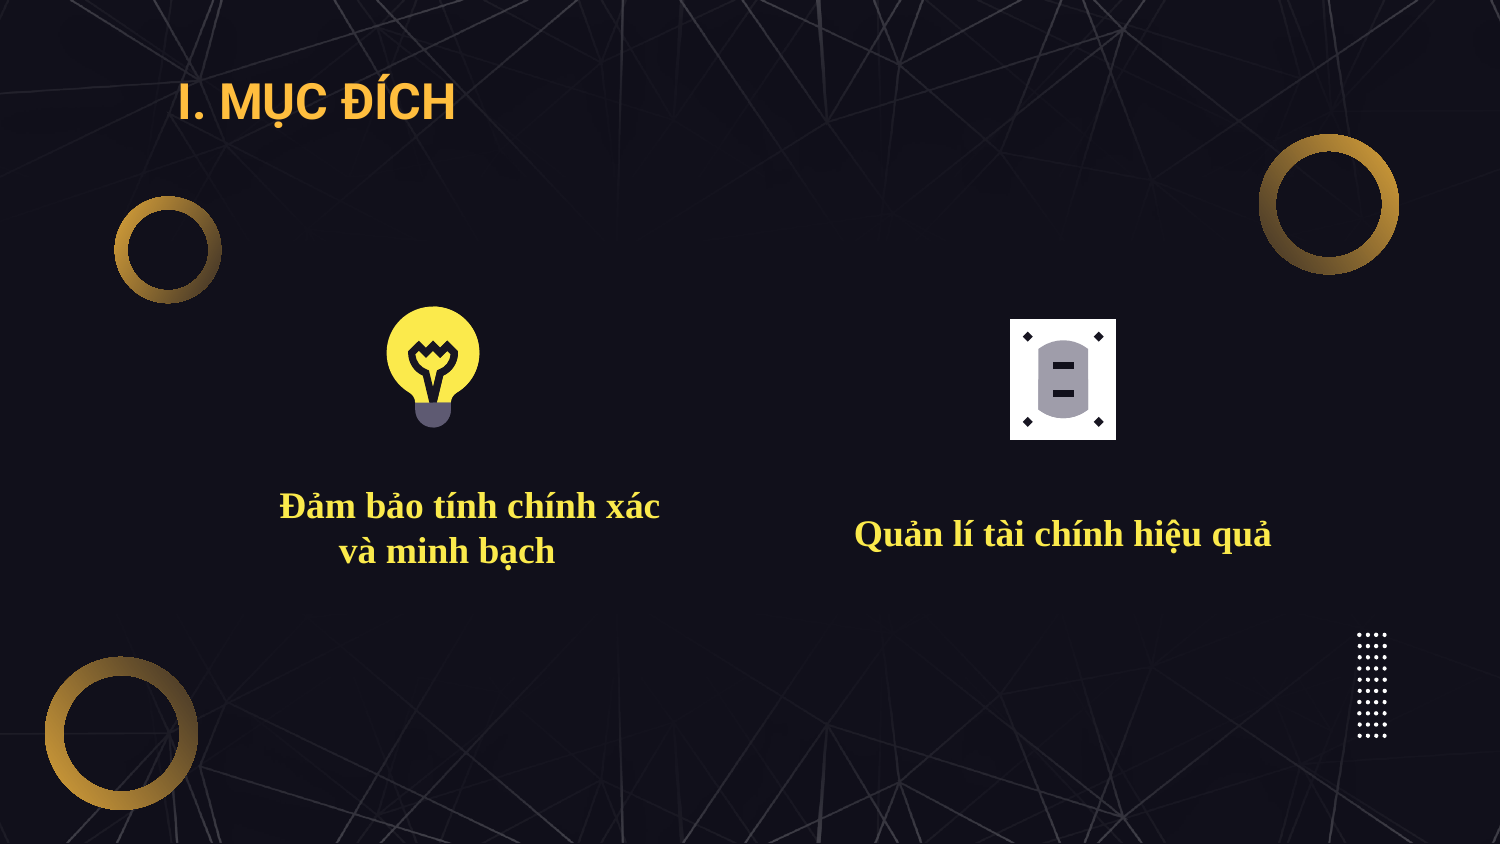

# I. MỤC ĐÍCH

Đảm bảo tính chính xác và minh bạch
Quản lí tài chính hiệu quả